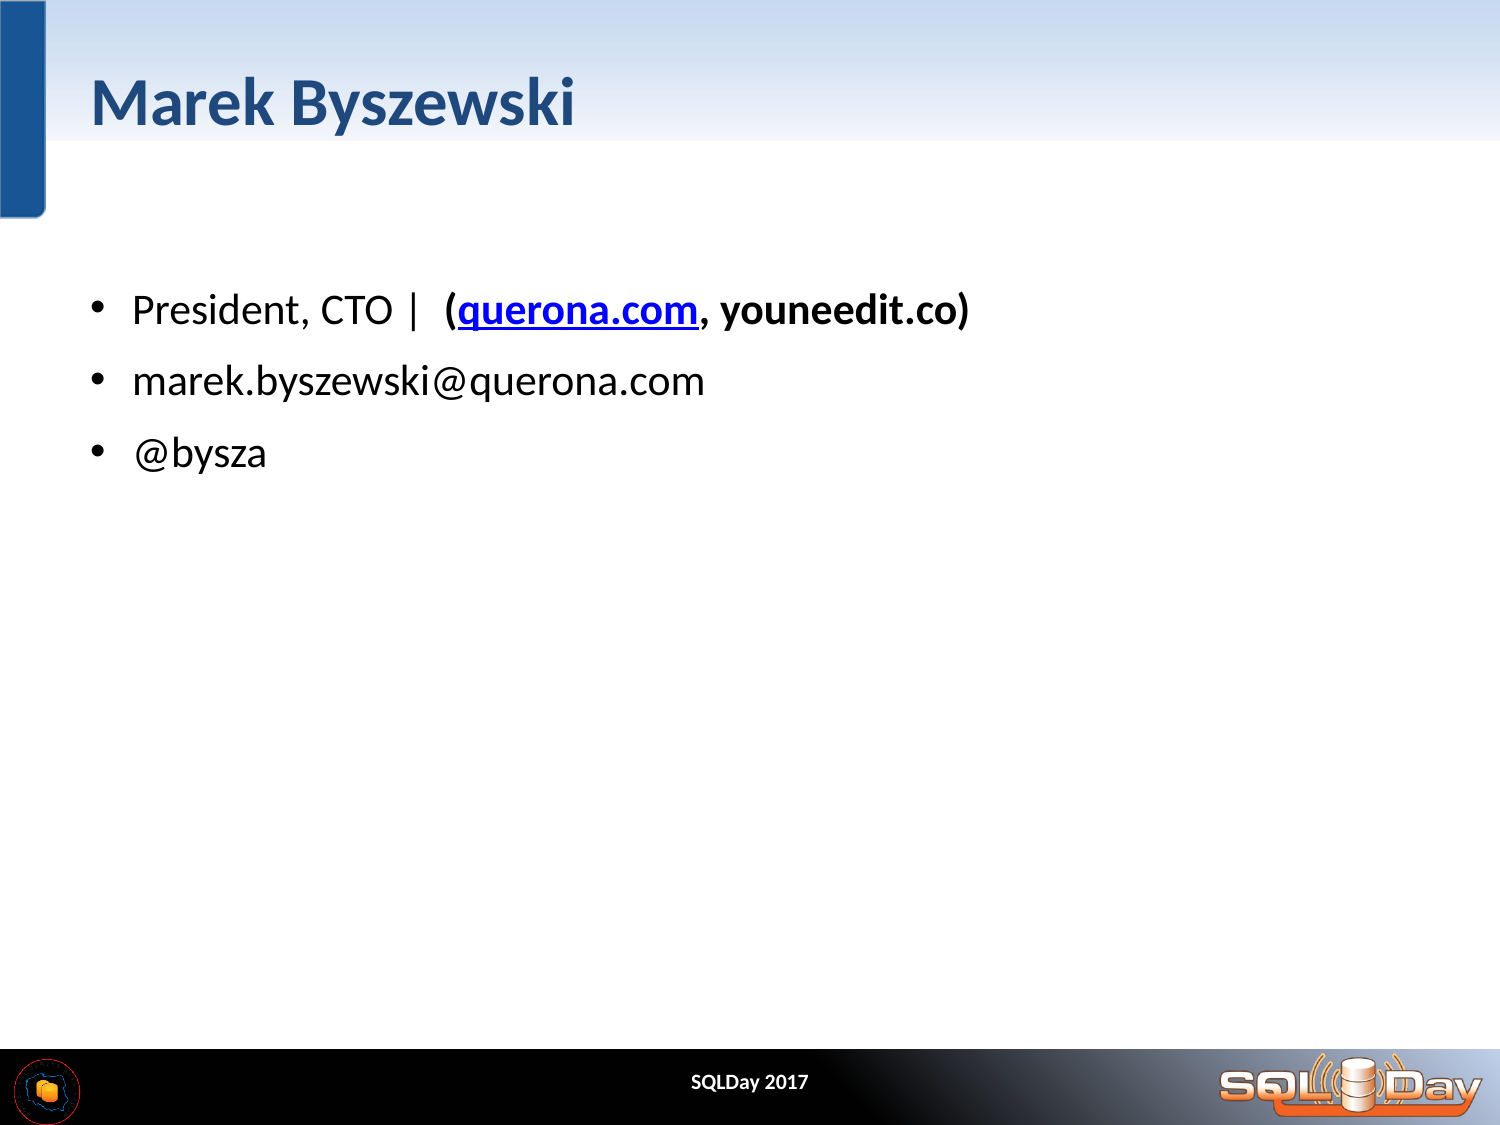

# Marek Byszewski
President, CTO |  (querona.com, youneedit.co)
marek.byszewski@querona.com
@bysza